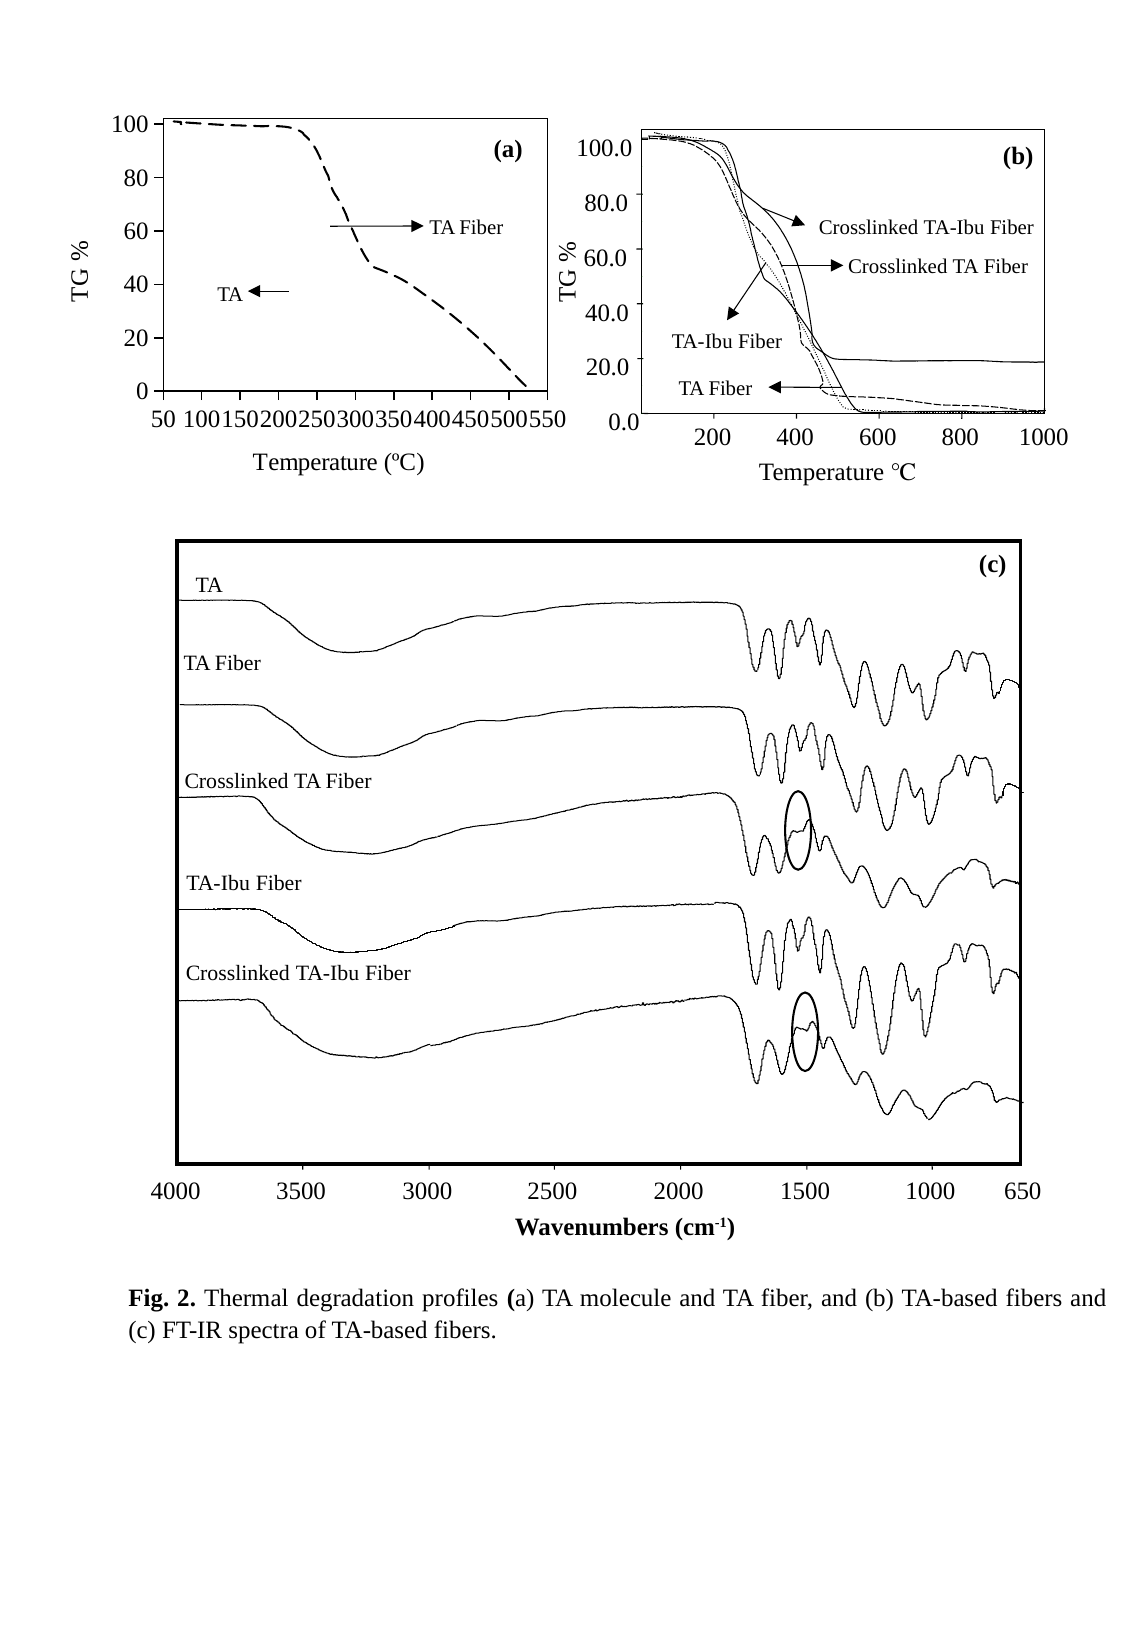

### Chart

| Category |  |  |
|---|---|---|
100.0

80.0

60.0

TG %

40.0

20.0

0.0

200
400
600
800
1000
Temperature ℃

Crosslinked TA-Ibu Fiber
TA Fiber
Crosslinked TA Fiber
TA
TA-Ibu Fiber
TA Fiber
(a)
(b)
(c)

TA

TA Fiber

Crosslinked TA Fiber

TA-Ibu Fiber

Crosslinked TA-Ibu Fiber

 4000
 3500
 3000
 2500
 2000
 1500
 1000
 650
Wavenumbers (cm-1)
Fig. 2. Thermal degradation profiles (a) TA molecule and TA fiber, and (b) TA-based fibers and (c) FT-IR spectra of TA-based fibers.